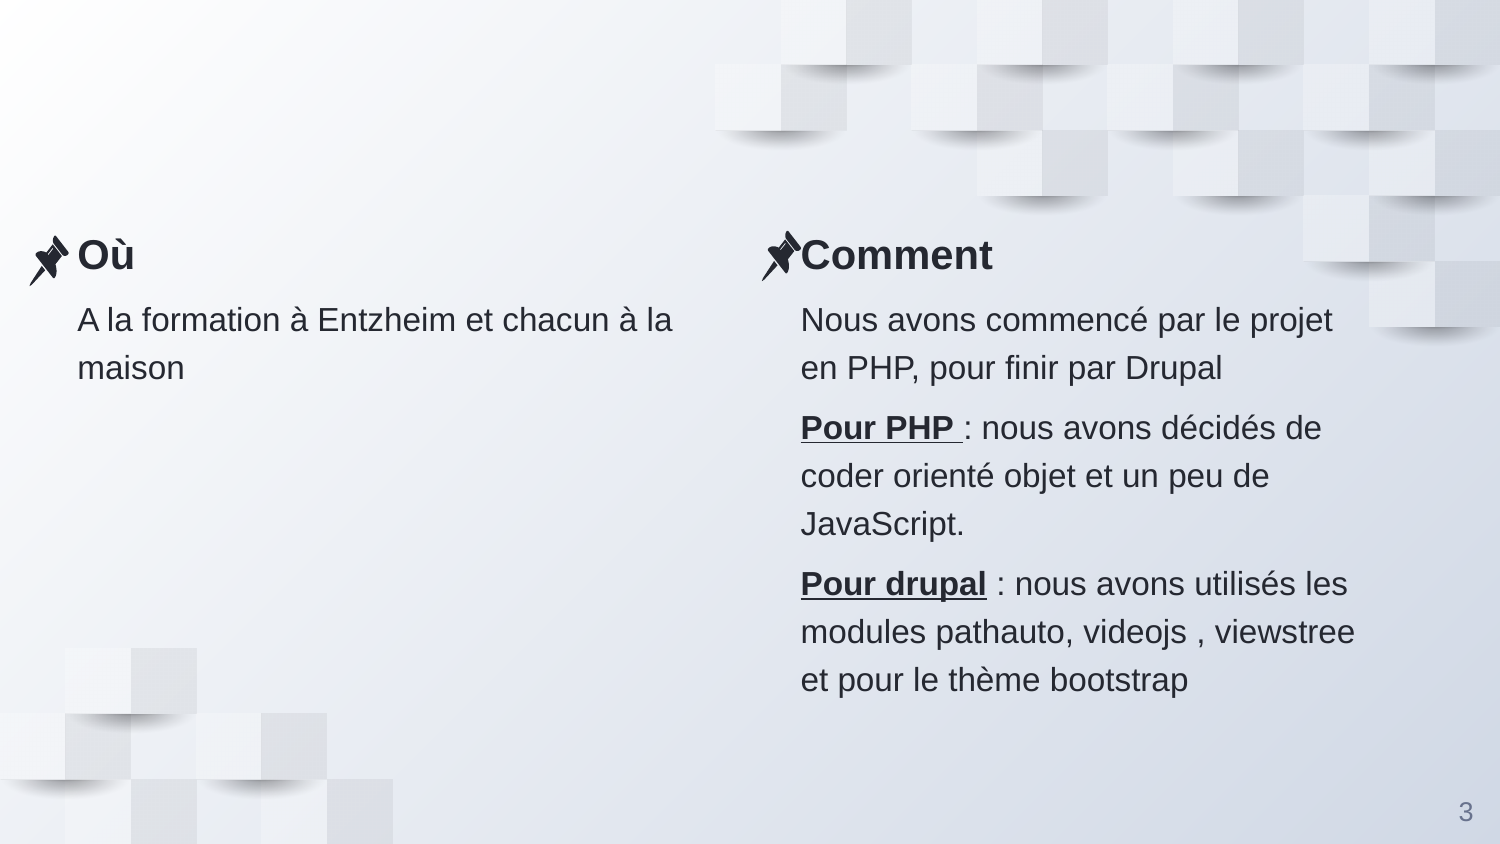

Où
A la formation à Entzheim et chacun à la maison
Comment
Nous avons commencé par le projet en PHP, pour finir par Drupal
Pour PHP : nous avons décidés de coder orienté objet et un peu de JavaScript.
Pour drupal : nous avons utilisés les modules pathauto, videojs , viewstree et pour le thème bootstrap

3